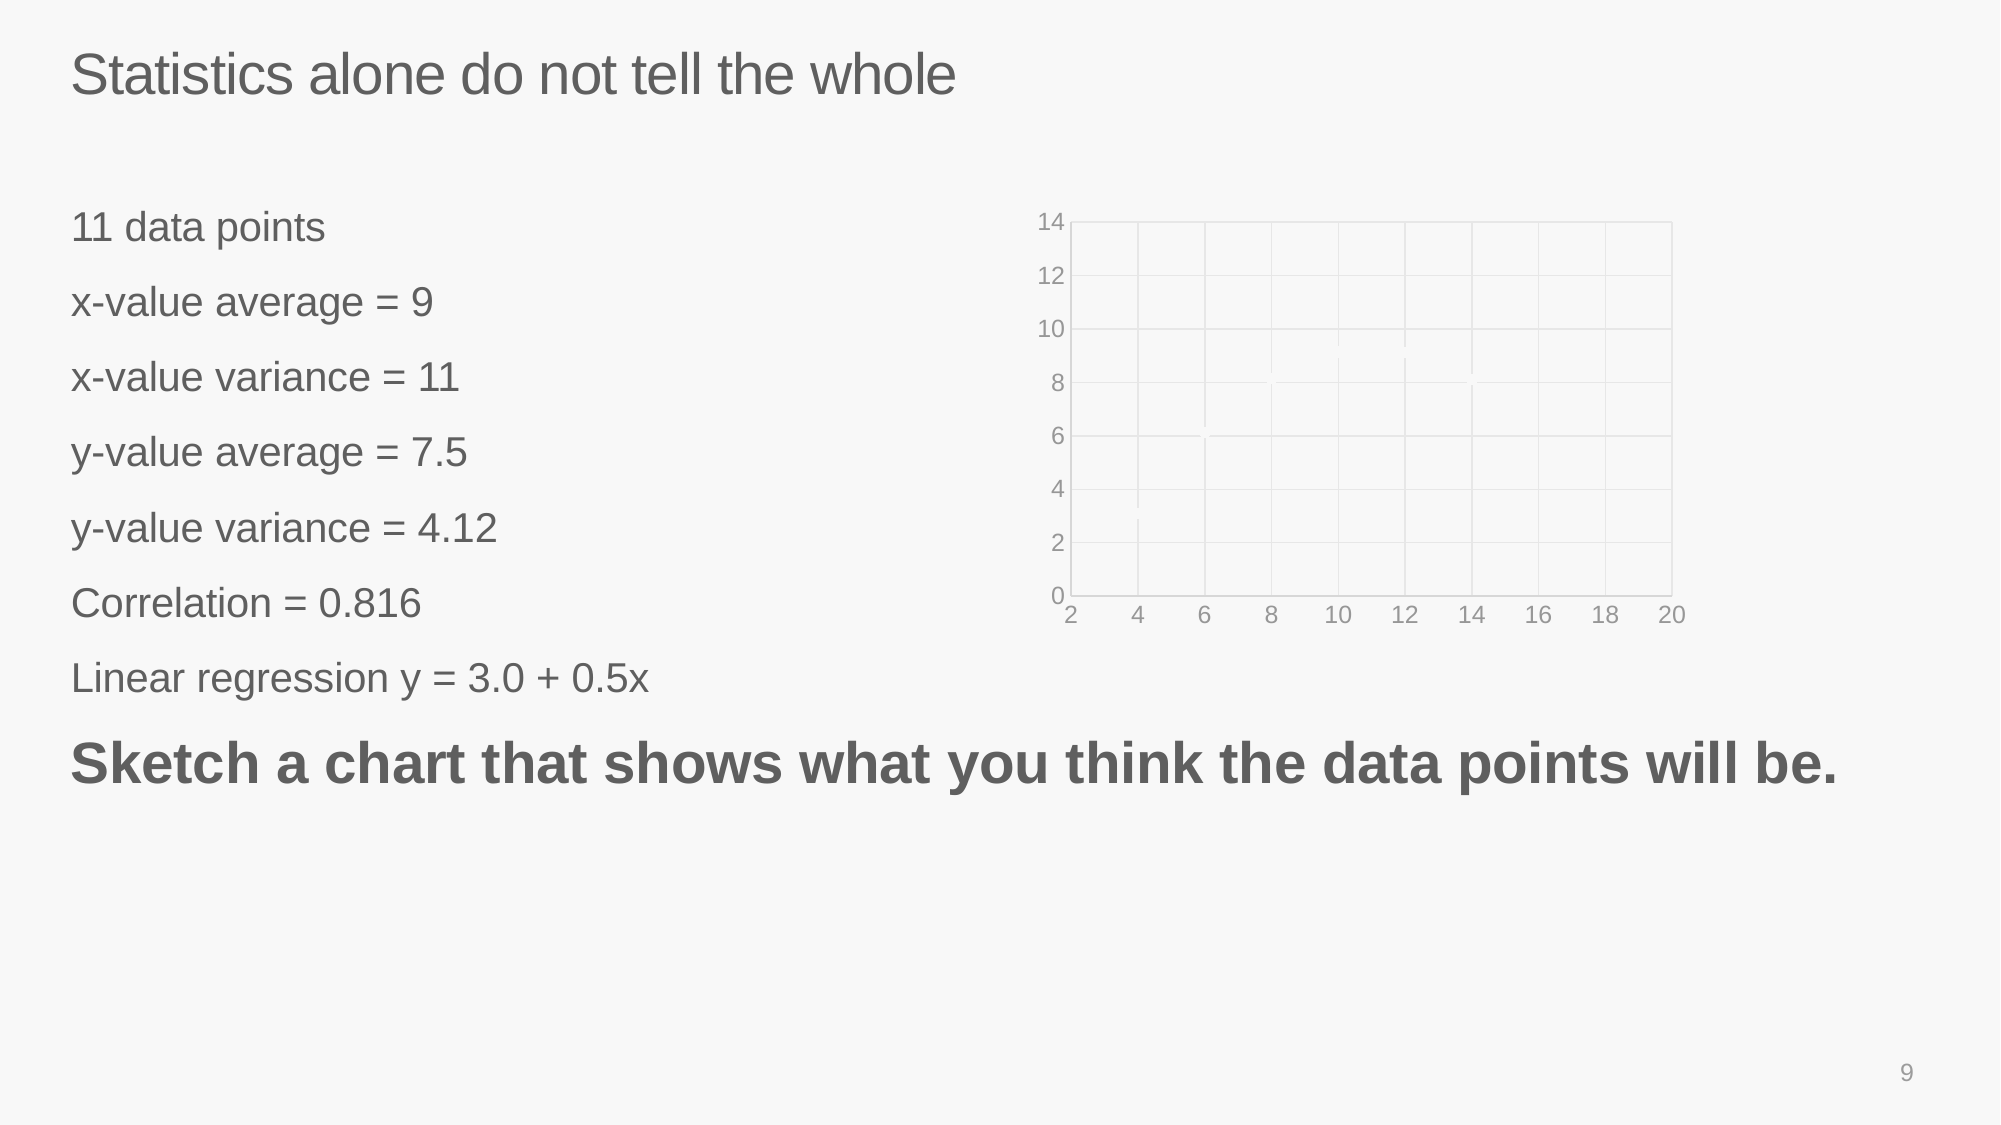

# Statistics alone do not tell the whole

### Chart

| Category | y |
|---|---|
11 data points
x-value average = 9
x-value variance = 11
y-value average = 7.5
y-value variance = 4.12
Correlation = 0.816
Linear regression y = 3.0 + 0.5x
Sketch a chart that shows what you think the data points will be.
9